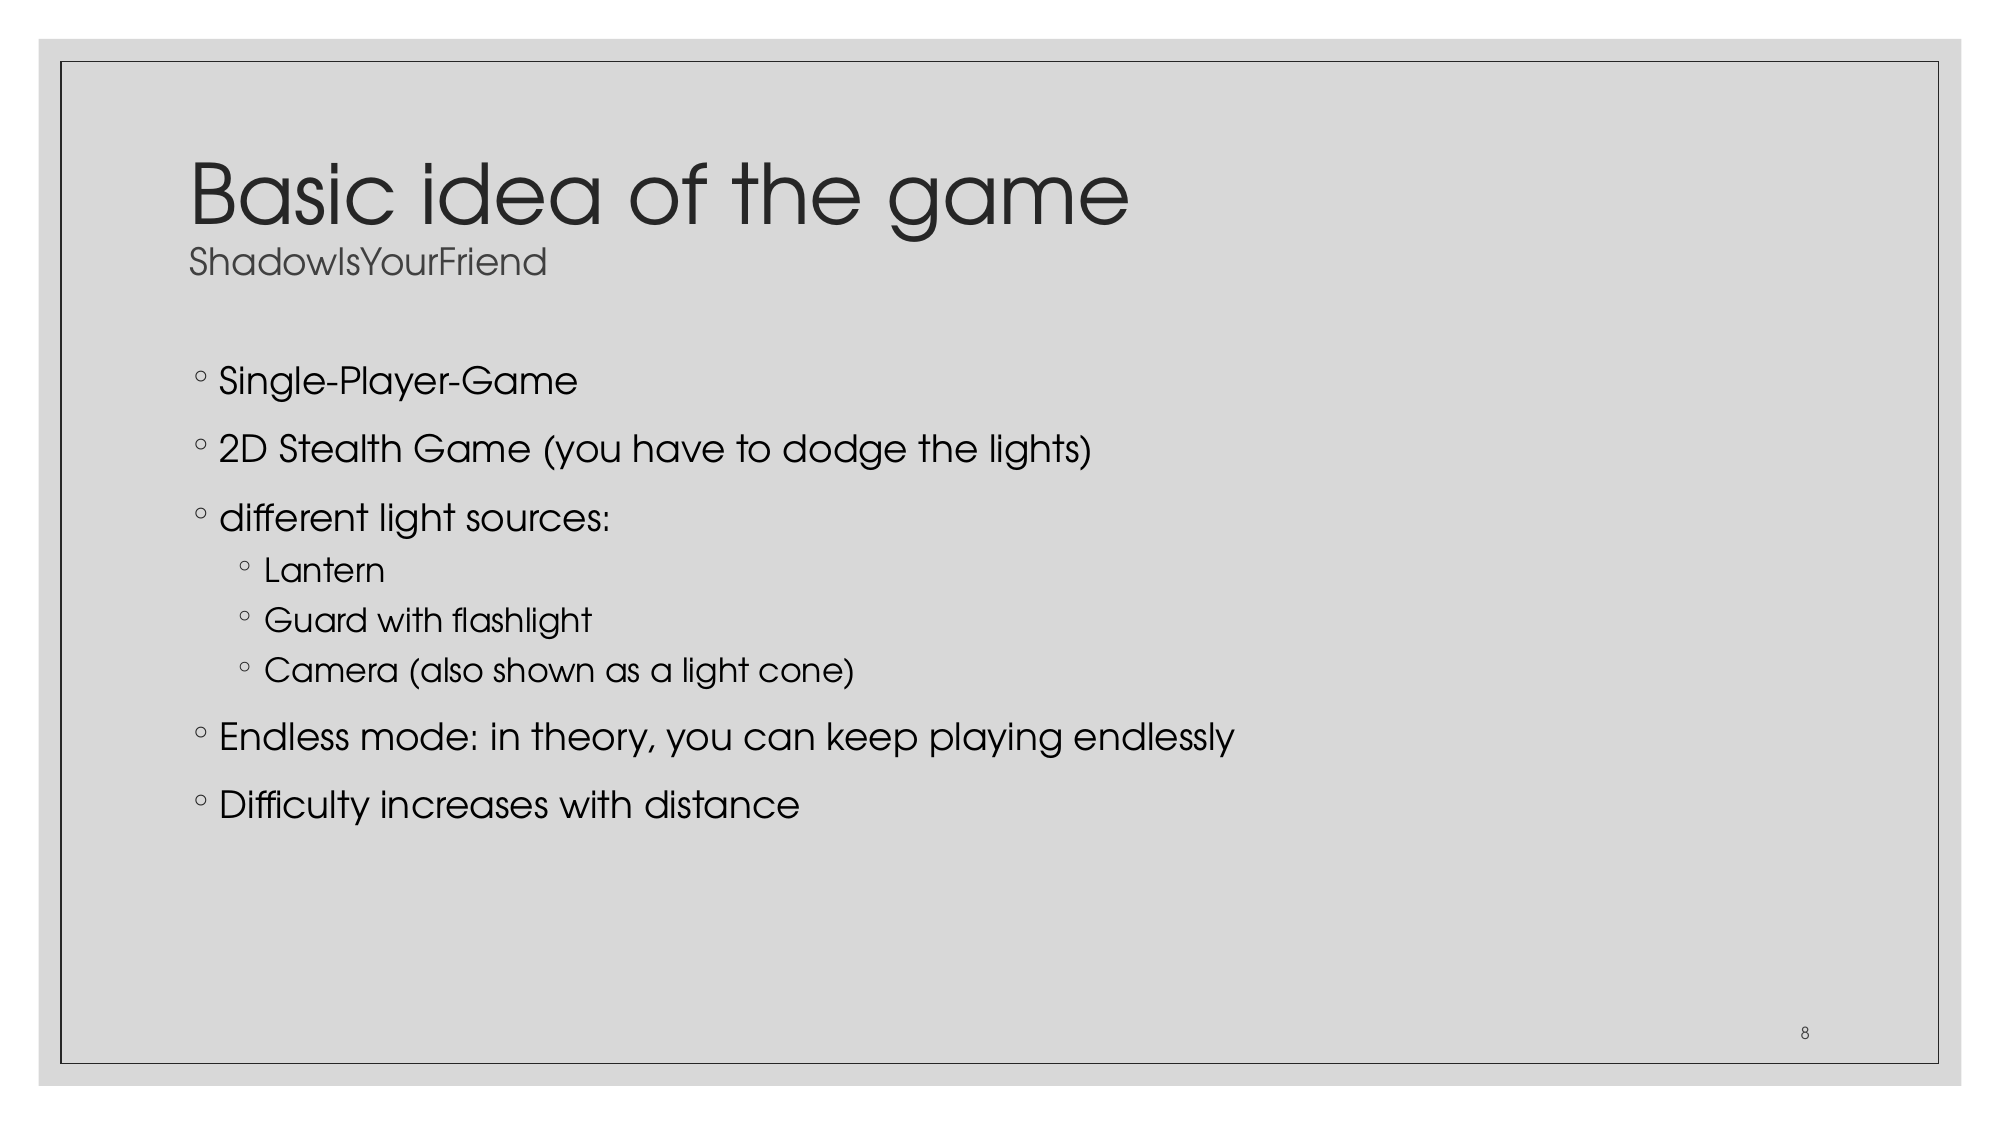

# Basic idea of the game ShadowIsYourFriend
Single-Player-Game
2D Stealth Game (you have to dodge the lights)
different light sources:
Lantern
Guard with flashlight
Camera (also shown as a light cone)
Endless mode: in theory, you can keep playing endlessly
Difficulty increases with distance
8